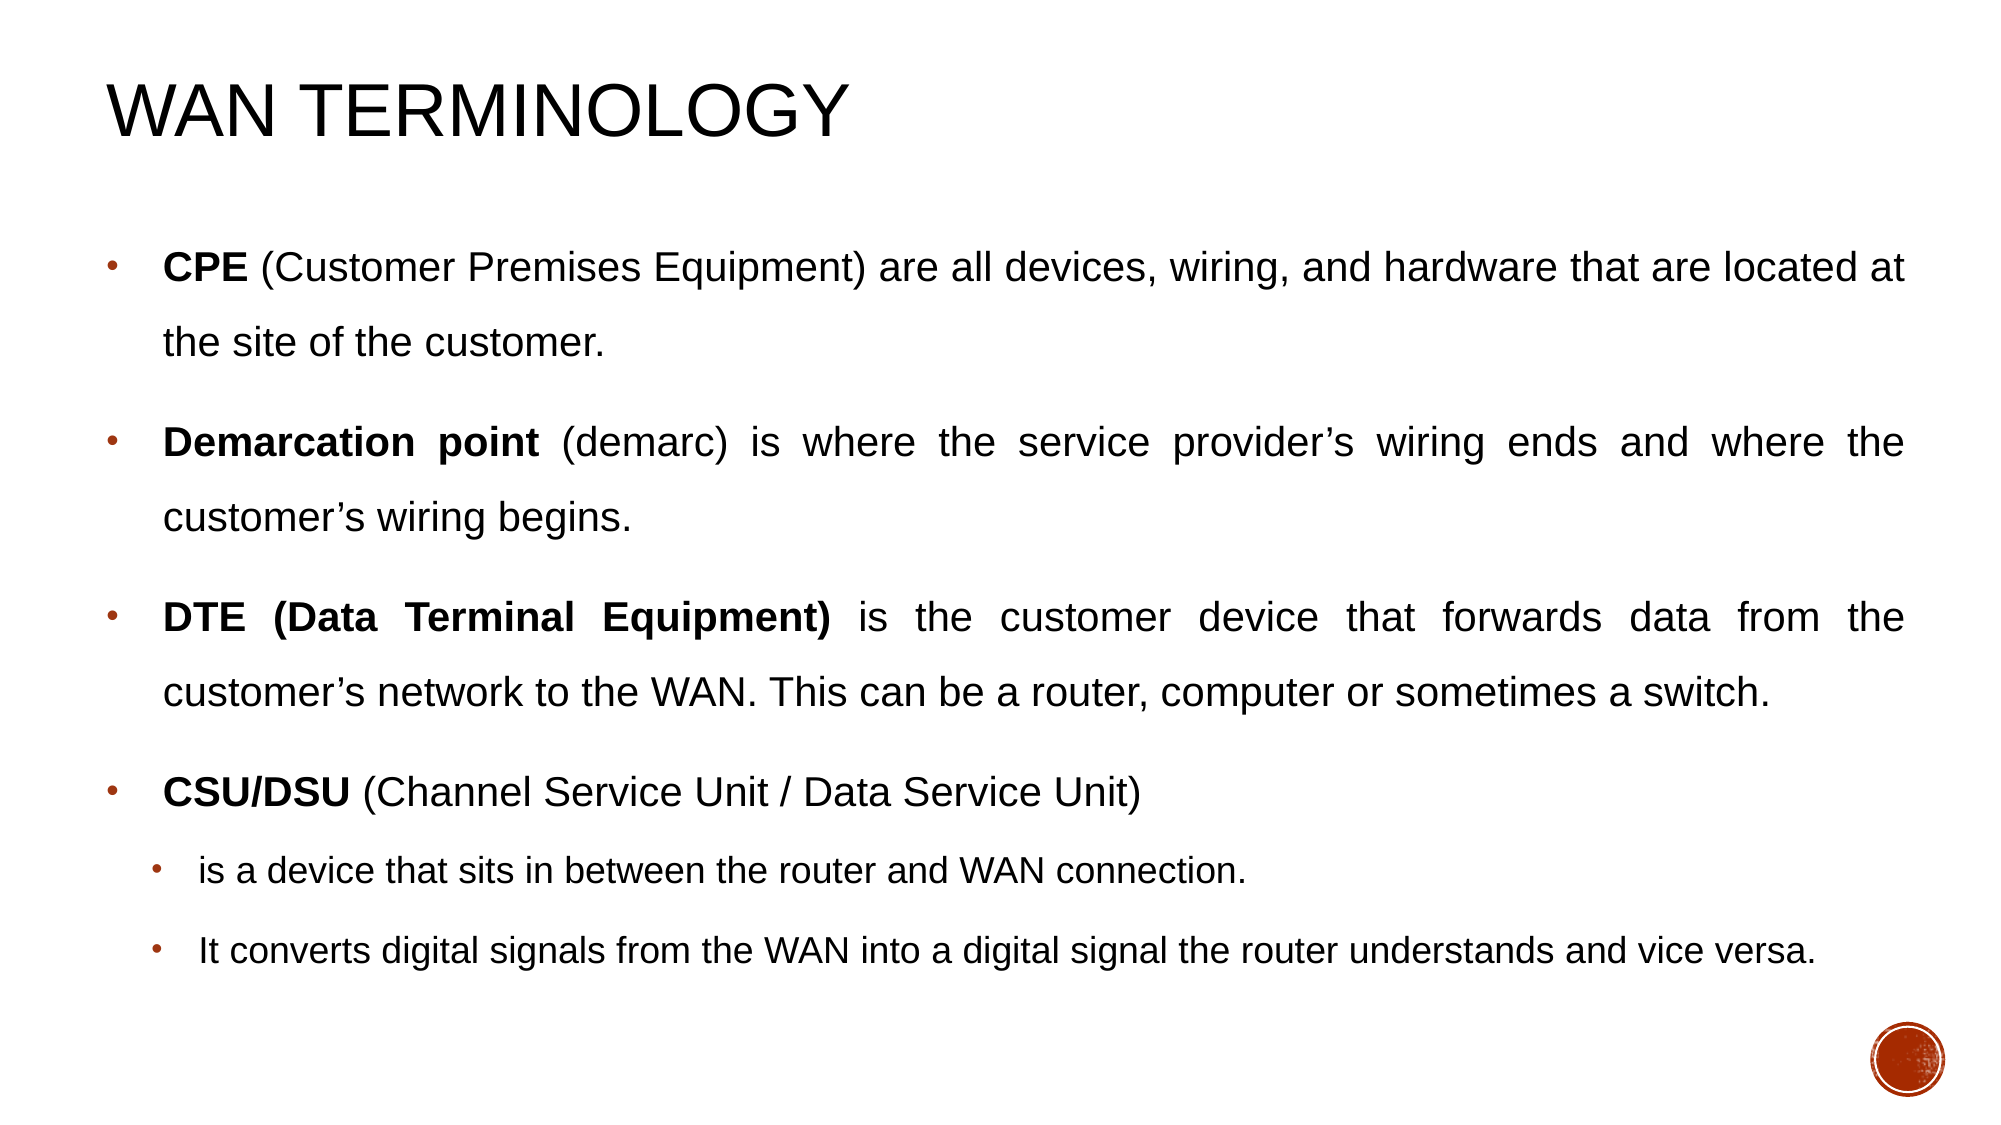

# WAN Terminology
CPE (Customer Premises Equipment) are all devices, wiring, and hardware that are located at the site of the customer.
Demarcation point (demarc) is where the service provider’s wiring ends and where the customer’s wiring begins.
DTE (Data Terminal Equipment) is the customer device that forwards data from the customer’s network to the WAN. This can be a router, computer or sometimes a switch.
CSU/DSU (Channel Service Unit / Data Service Unit)
is a device that sits in between the router and WAN connection.
It converts digital signals from the WAN into a digital signal the router understands and vice versa.